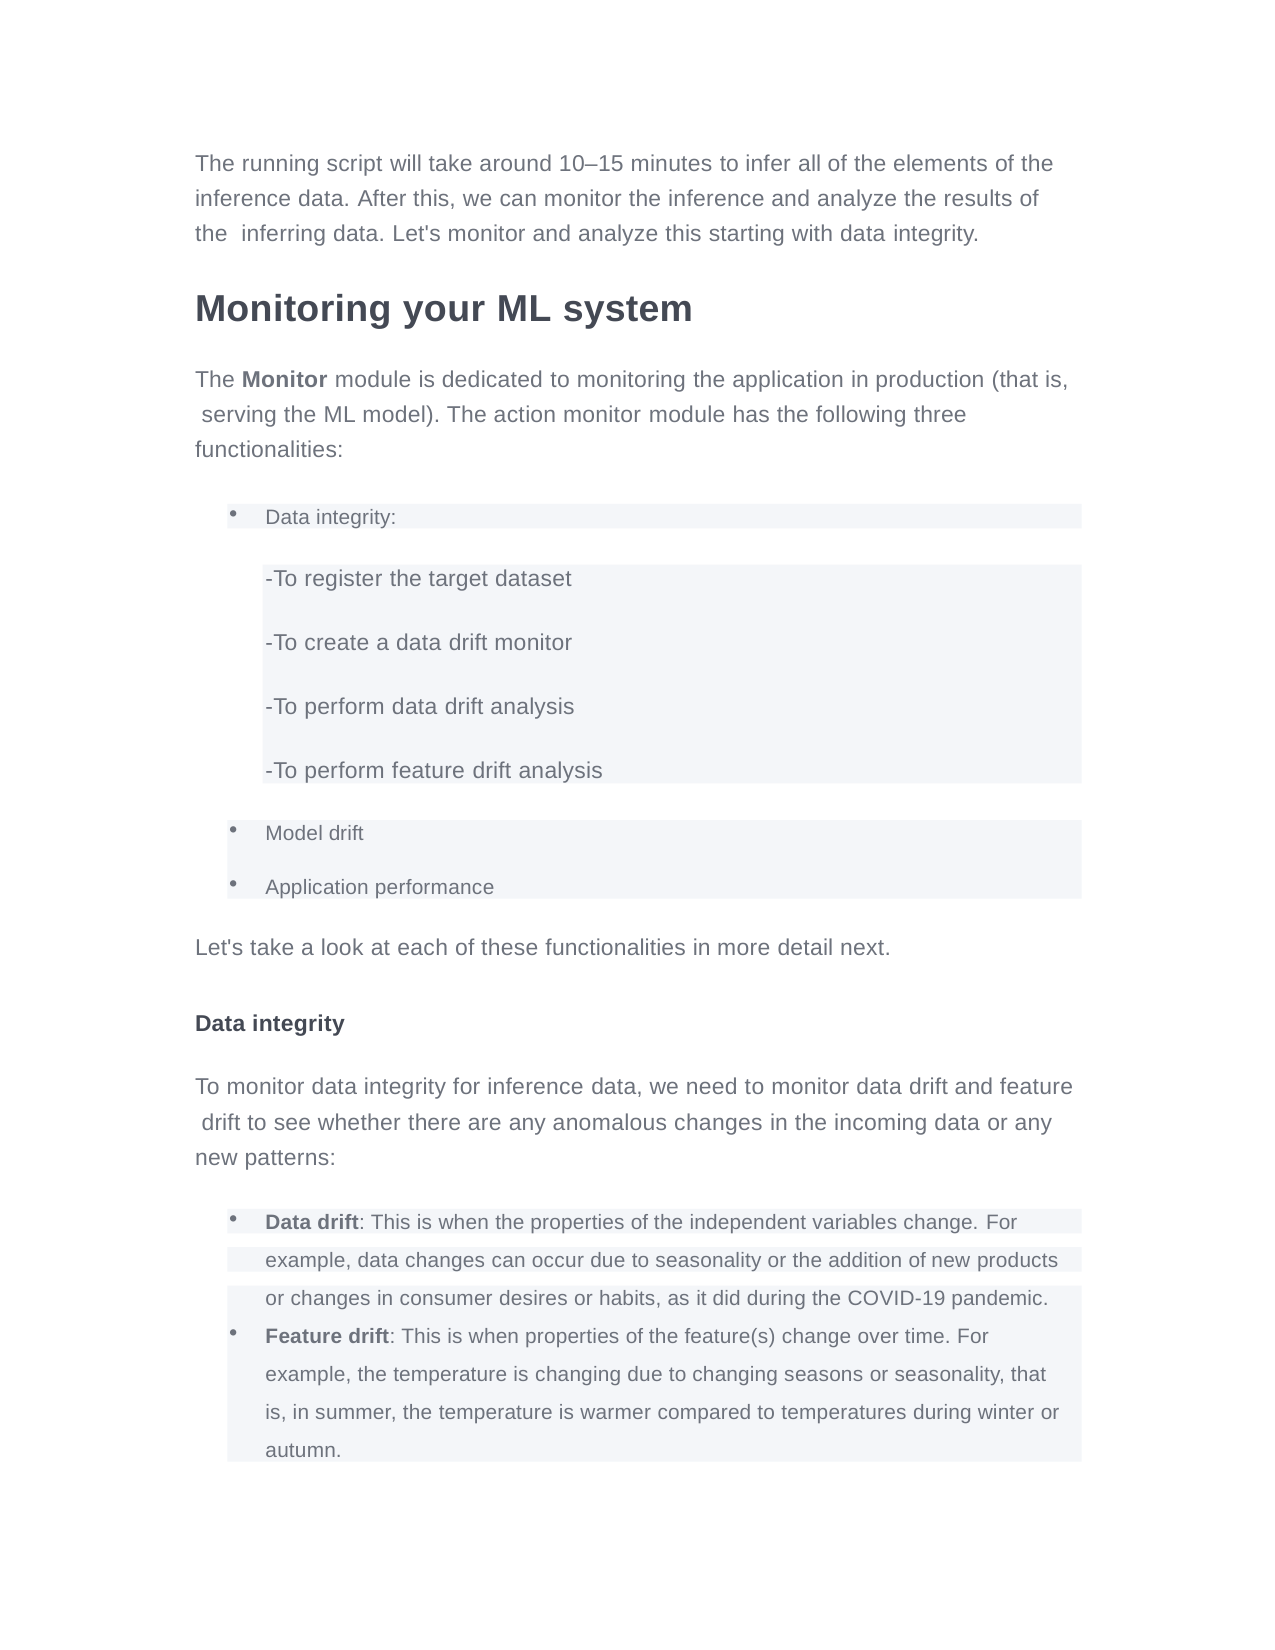

The running script will take around 10–15 minutes to infer all of the elements of the  inference data. After this, we can monitor the inference and analyze the results of the  inferring data. Let's monitor and analyze this starting with data integrity.
Monitoring your ML system
The Monitor module is dedicated to monitoring the application in production (that is,  serving the ML model). The action monitor module has the following three  functionalities:
Data integrity:
-To register the target dataset

-To create a data drift monitor

-To perform data drift analysis

-To perform feature drift analysis
Model drift

Application performance
Let's take a look at each of these functionalities in more detail next.

Data integrity

To monitor data integrity for inference data, we need to monitor data drift and feature  drift to see whether there are any anomalous changes in the incoming data or any  new patterns:
Data drift: This is when the properties of the independent variables change. For
example, data changes can occur due to seasonality or the addition of new products
or changes in consumer desires or habits, as it did during the COVID-19 pandemic.
Feature drift: This is when properties of the feature(s) change over time. For  example, the temperature is changing due to changing seasons or seasonality, that  is, in summer, the temperature is warmer compared to temperatures during winter or  autumn.